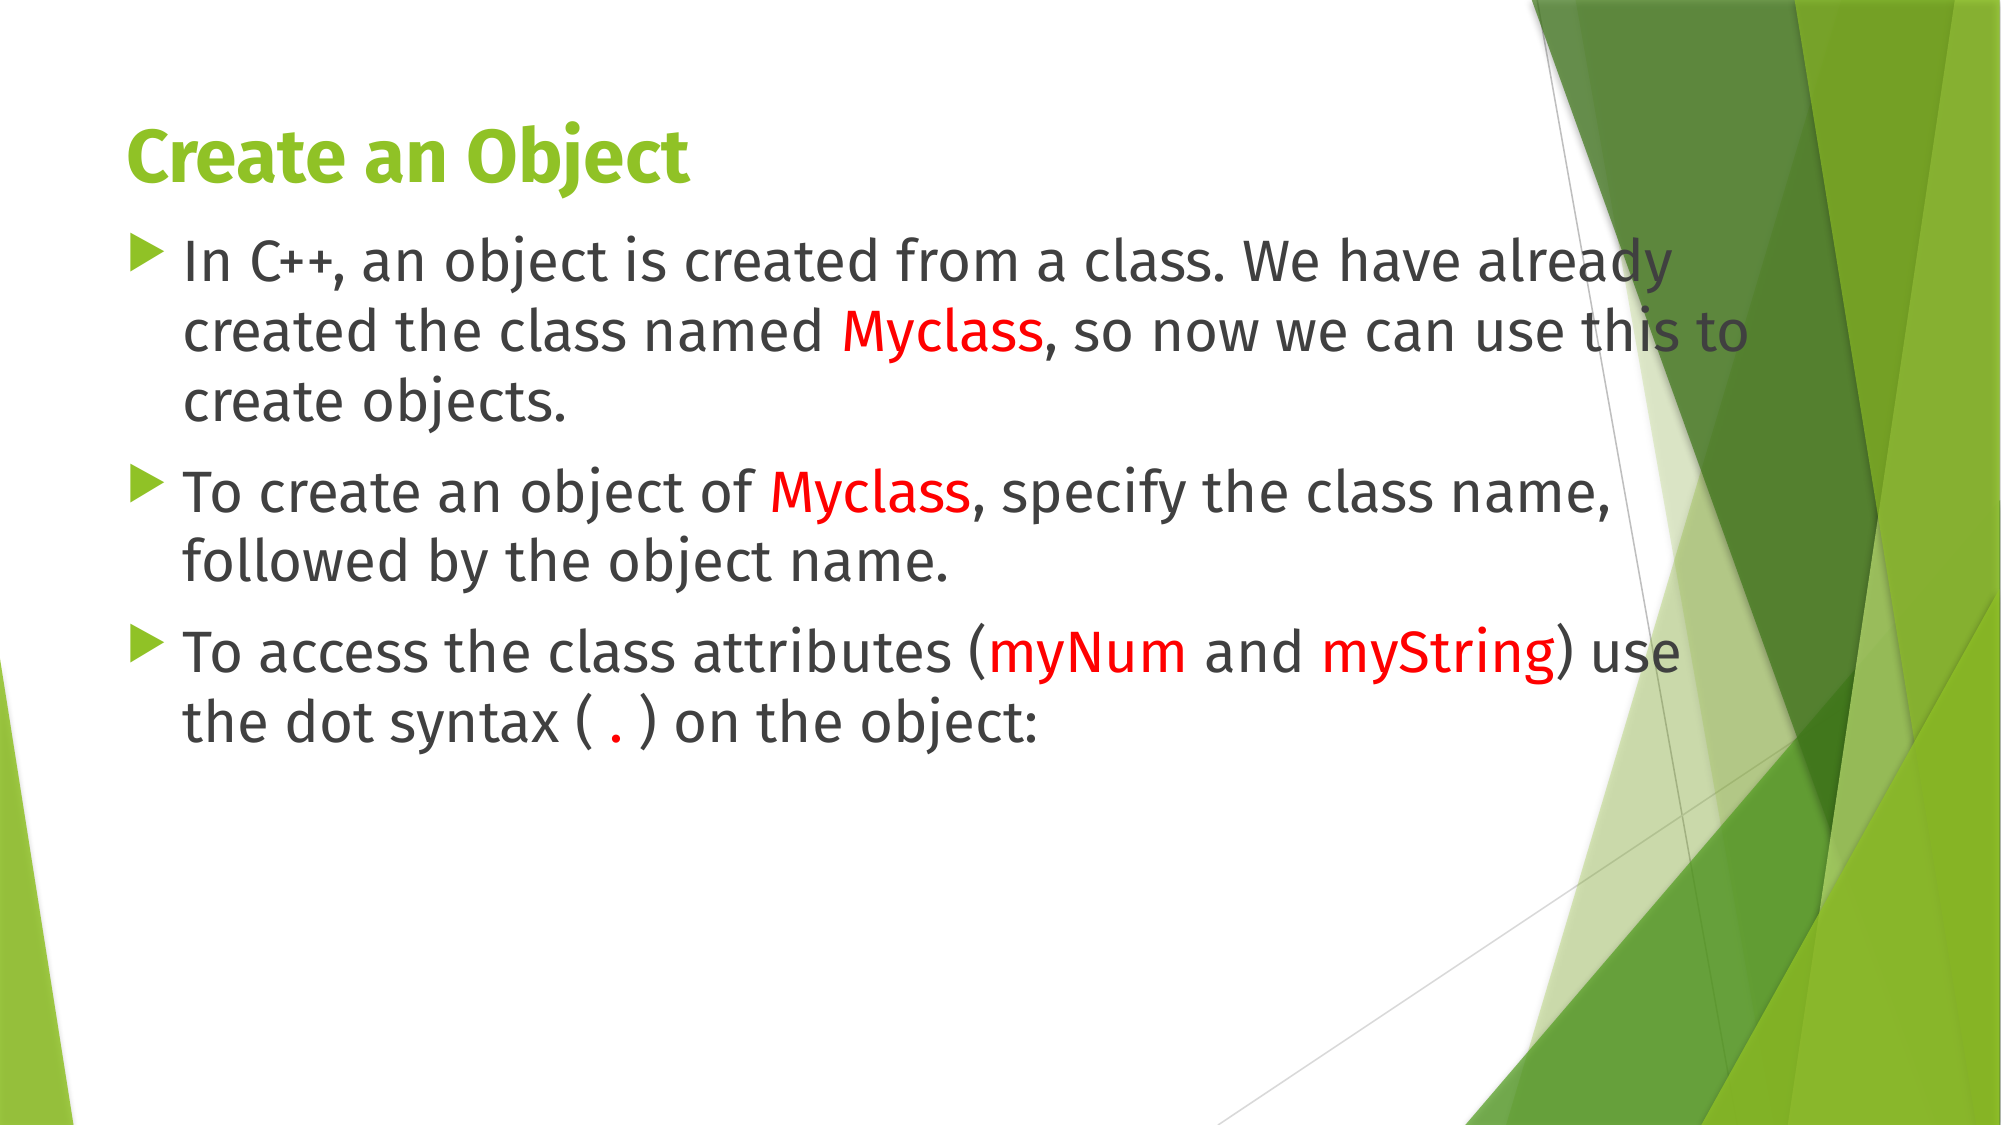

# Create an Object
In C++, an object is created from a class. We have already created the class named Myclass, so now we can use this to create objects.
To create an object of Myclass, specify the class name, followed by the object name.
To access the class attributes (myNum and myString) use the dot syntax ( . ) on the object: